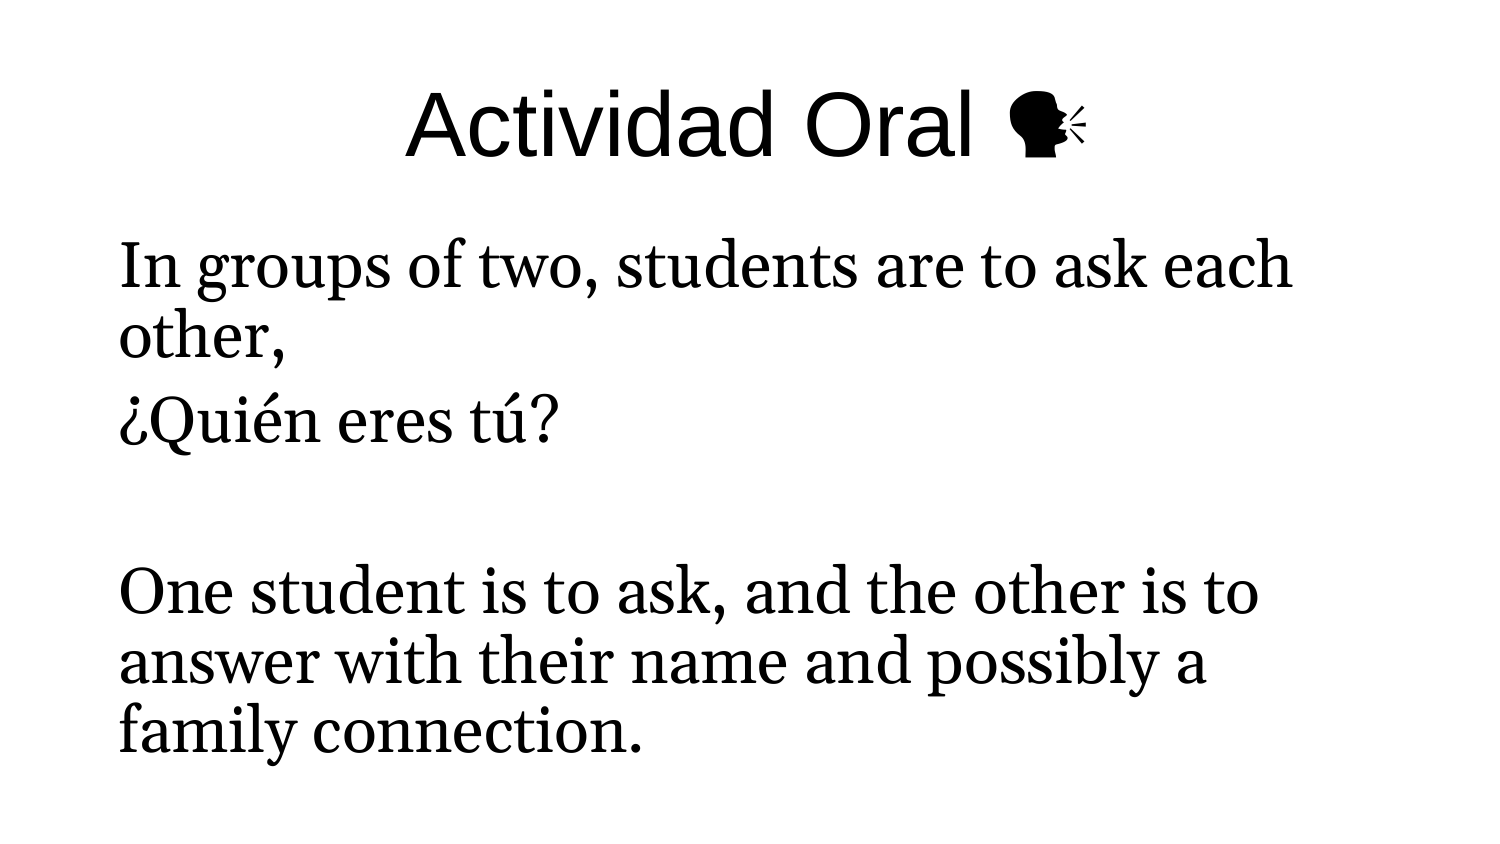

# Actividad Oral 🗣️
In groups of two, students are to ask each other,
¿Quién eres tú?

One student is to ask, and the other is to answer with their name and possibly a family connection.